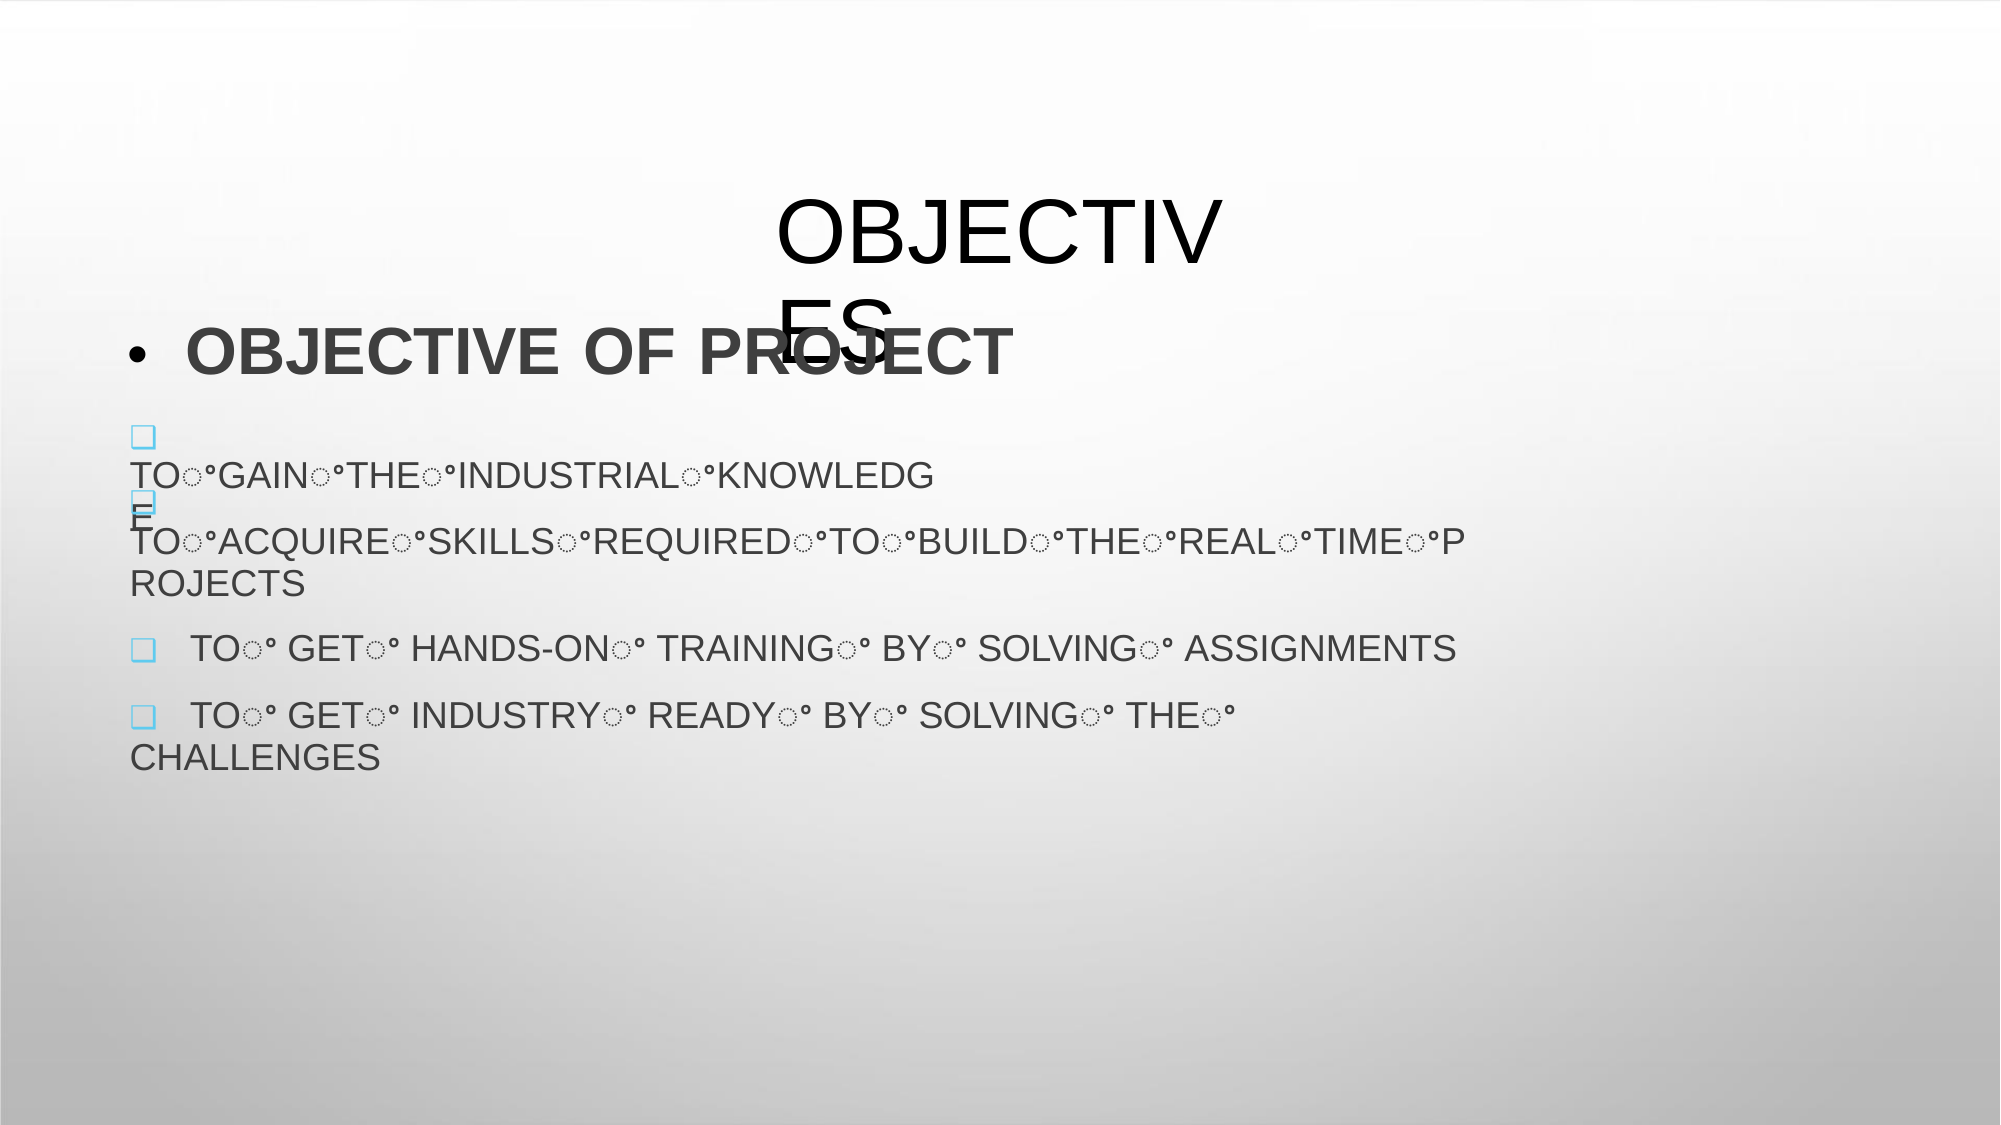

OBJECTIVES
• OBJECTIVE OF PROJECT
❑ TOꢀGAINꢀTHEꢀINDUSTRIALꢀKNOWLEDGE
❑ TOꢀACQUIREꢀSKILLSꢀREQUIREDꢀTOꢀBUILDꢀTHEꢀREALꢀTIMEꢀPROJECTS
❑ TOꢀ GETꢀ HANDS-ONꢀ TRAININGꢀ BYꢀ SOLVINGꢀ ASSIGNMENTS
❑ TOꢀ GETꢀ INDUSTRYꢀ READYꢀ BYꢀ SOLVINGꢀ THEꢀ CHALLENGES